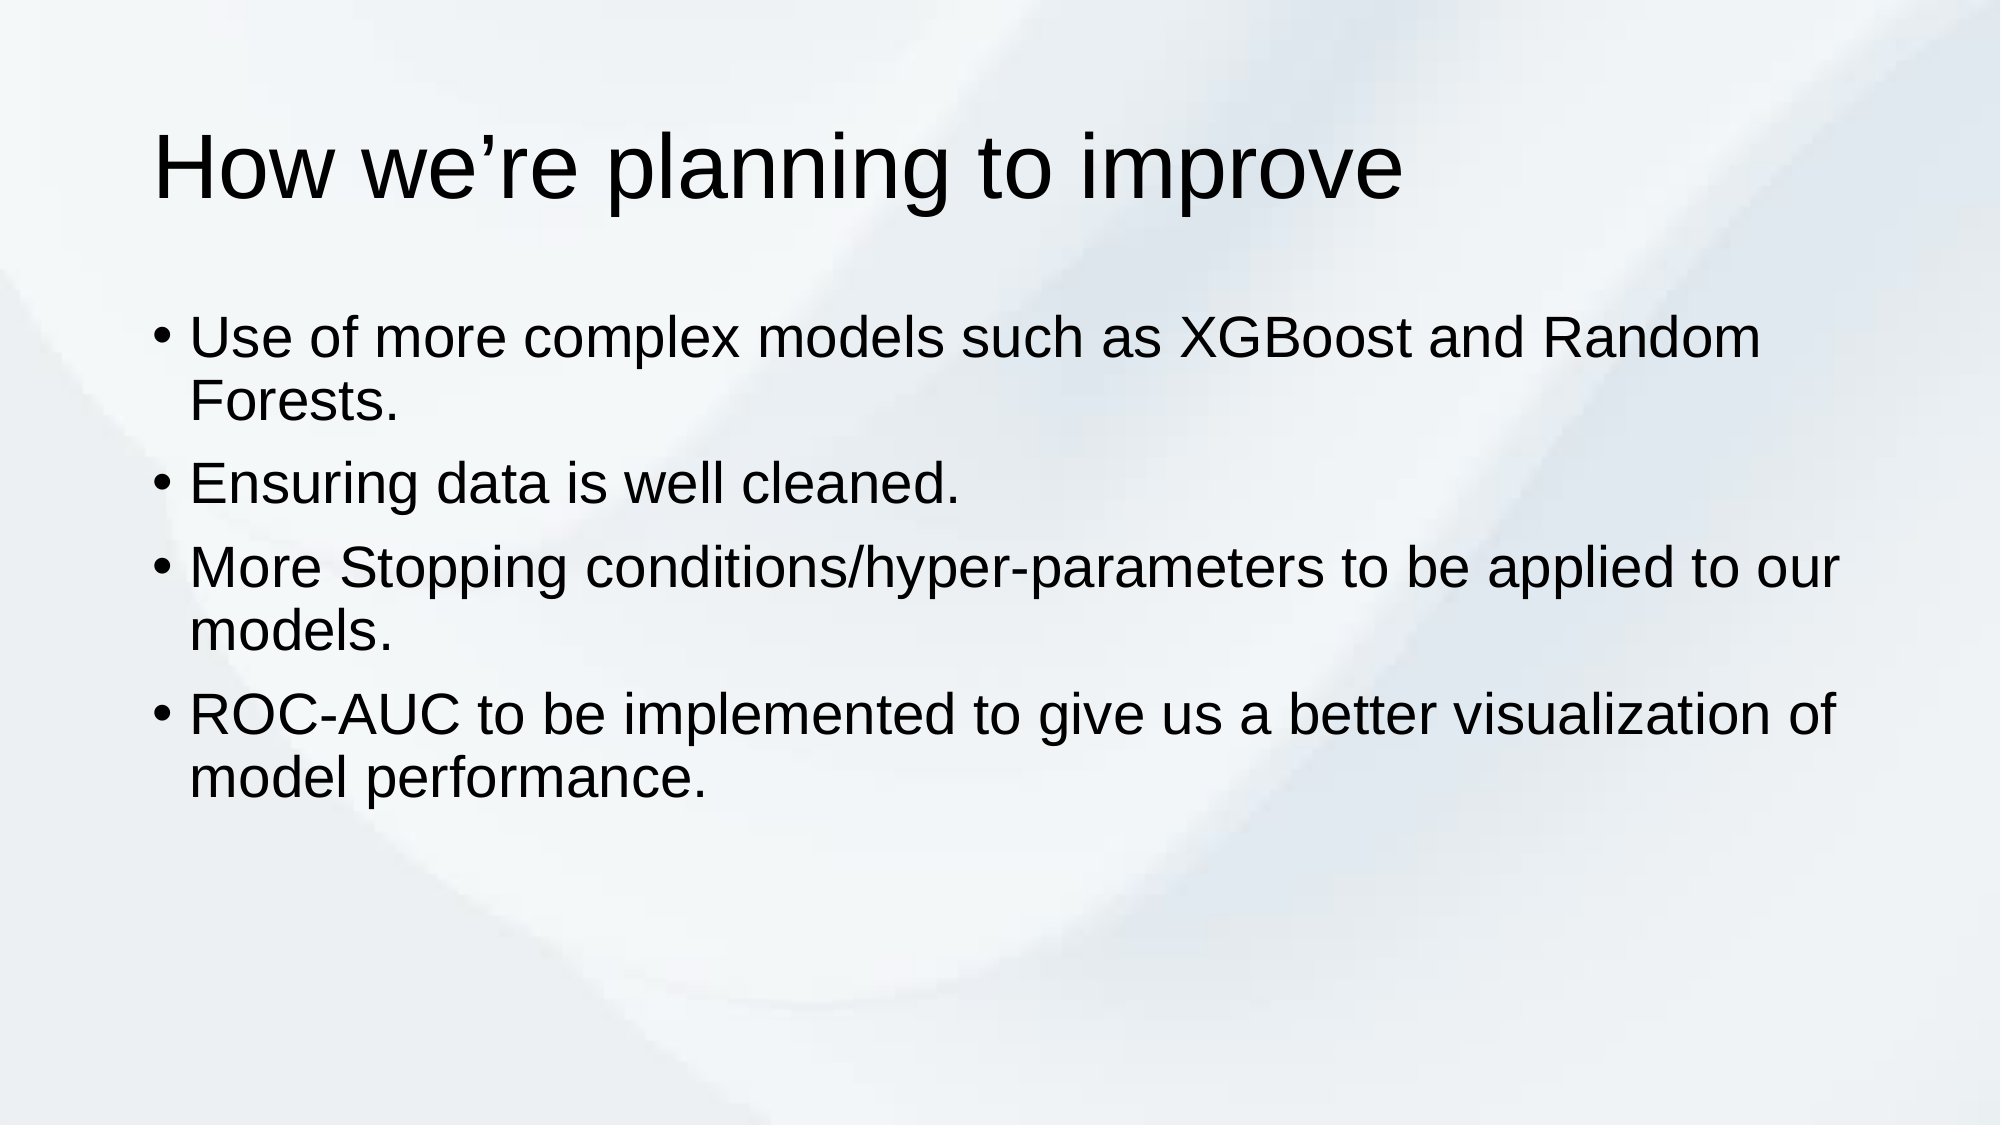

# How we’re planning to improve
Use of more complex models such as XGBoost and Random Forests.
Ensuring data is well cleaned.
More Stopping conditions/hyper-parameters to be applied to our models.
ROC-AUC to be implemented to give us a better visualization of model performance.